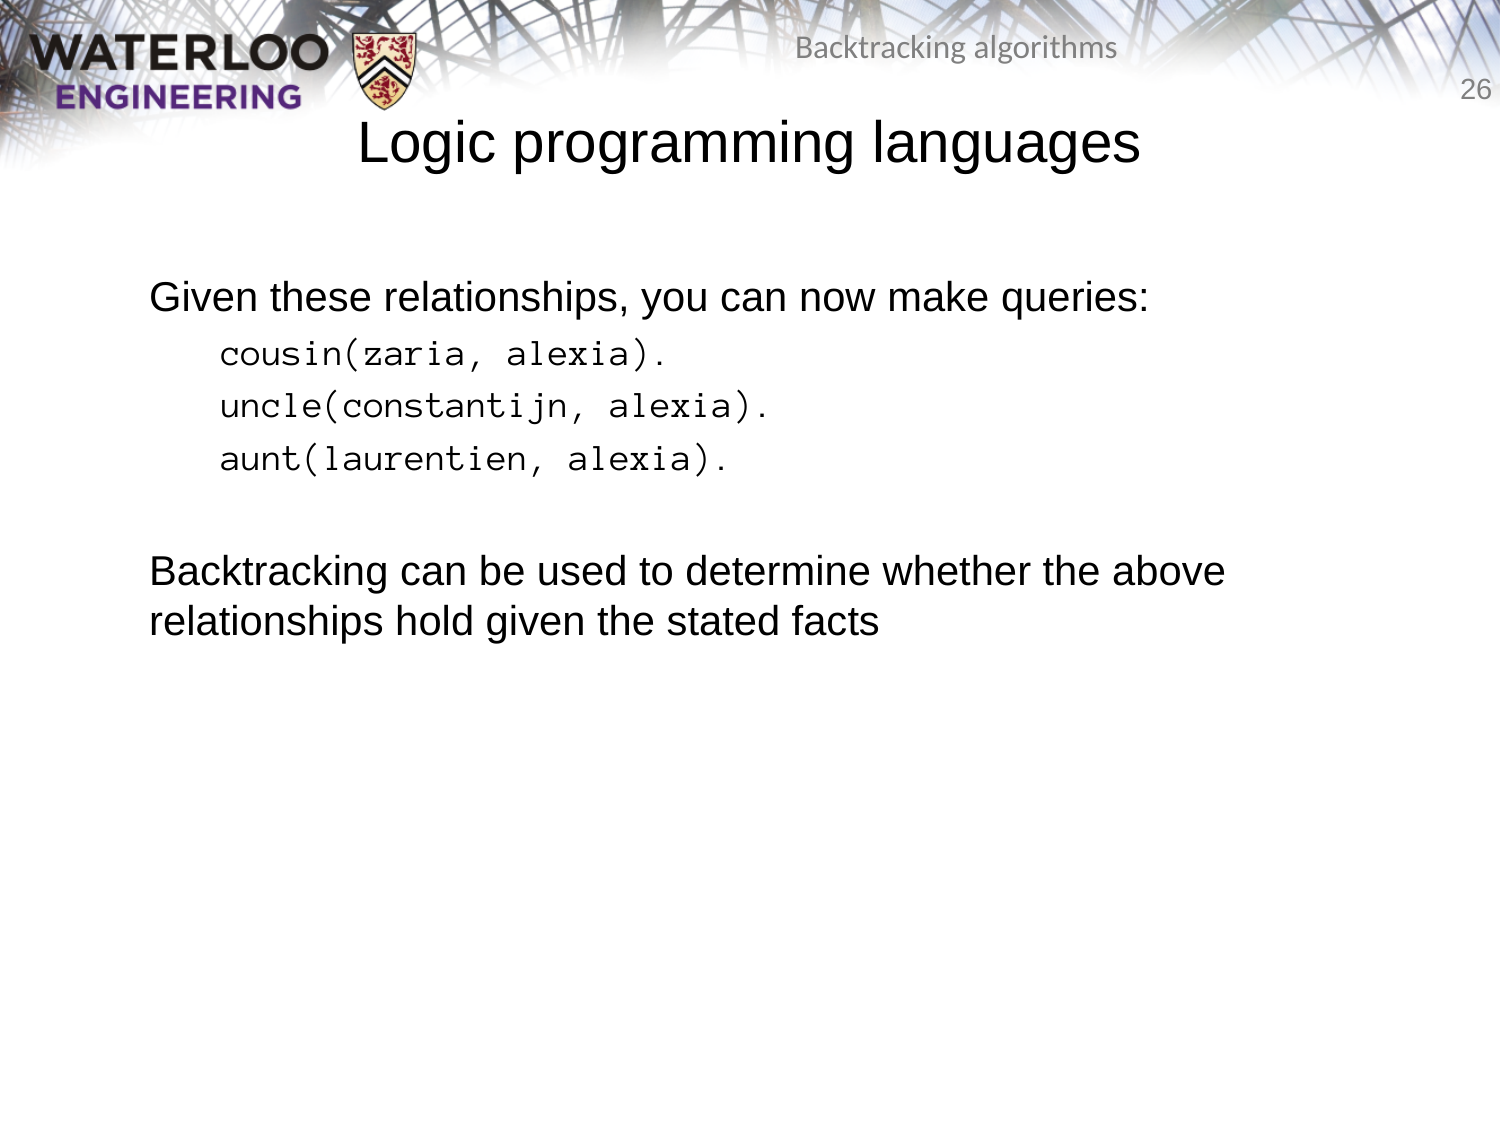

# Logic programming languages
	Given these relationships, you can now make queries:
cousin(zaria, alexia).
uncle(constantijn, alexia).
aunt(laurentien, alexia).

	Backtracking can be used to determine whether the above relationships hold given the stated facts